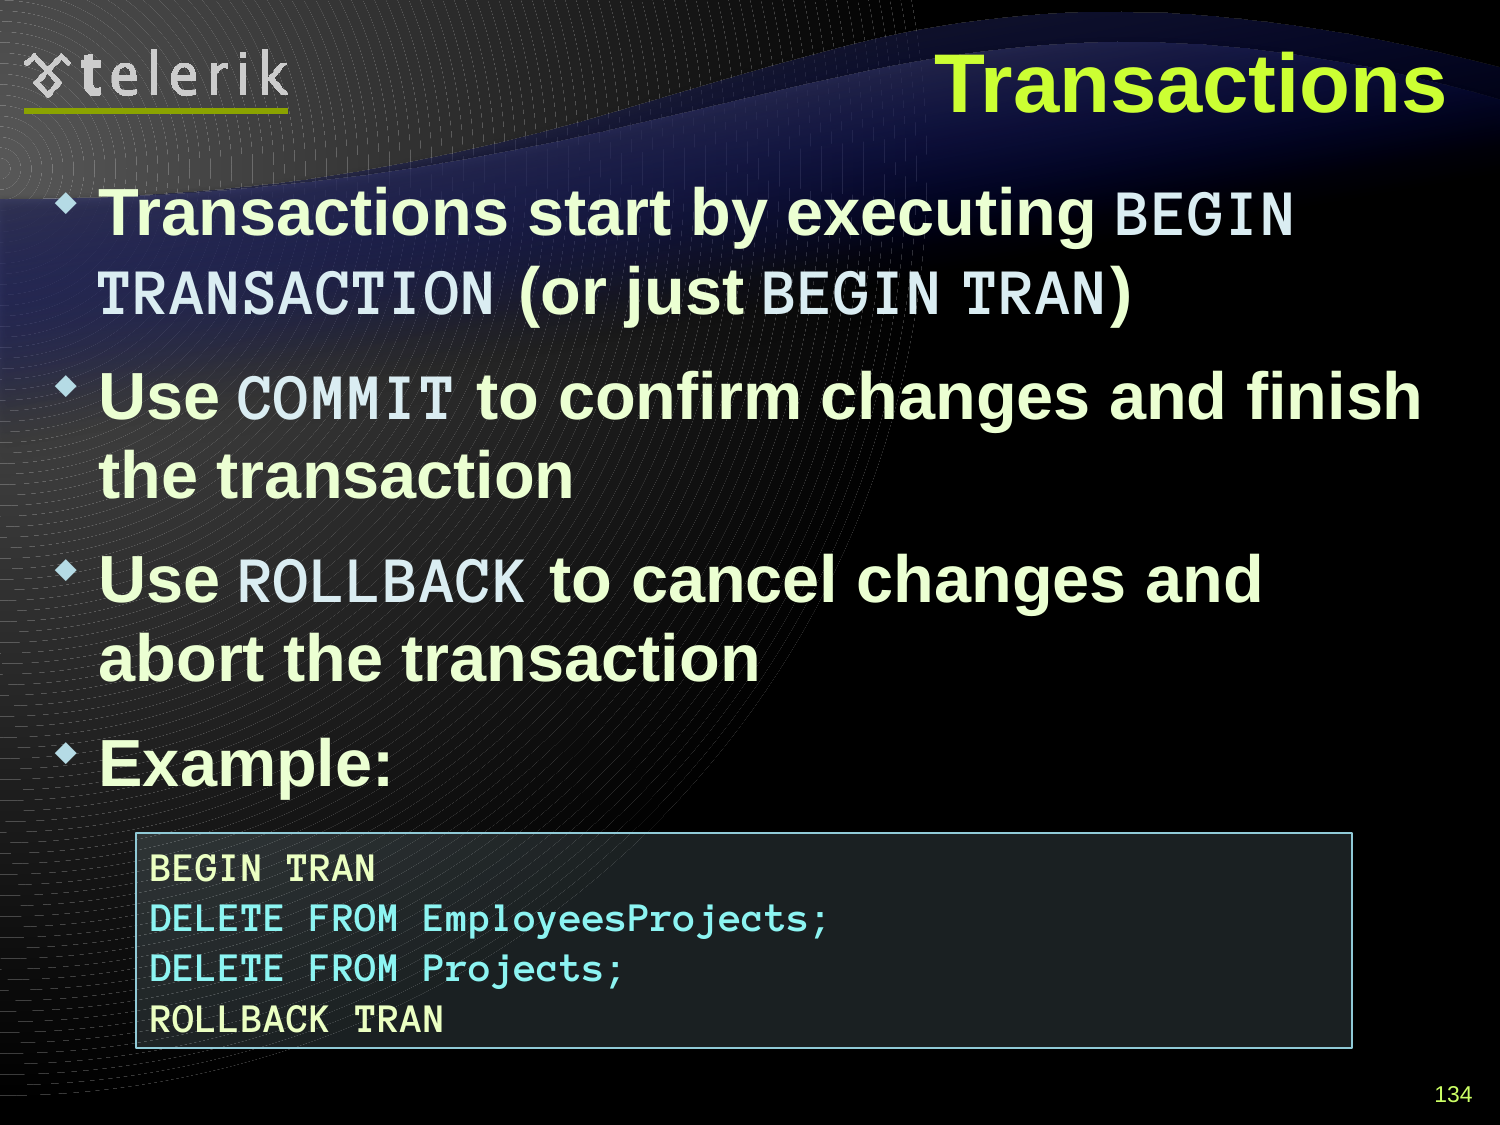

# Transactions
Transactions start by executing BEGIN TRANSACTION (or just BEGIN TRAN)
Use COMMIT to confirm changes and finish the transaction
Use ROLLBACK to cancel changes and abort the transaction
Example:
BEGIN TRAN
DELETE FROM EmployeesProjects;
DELETE FROM Projects;
ROLLBACK TRAN
134